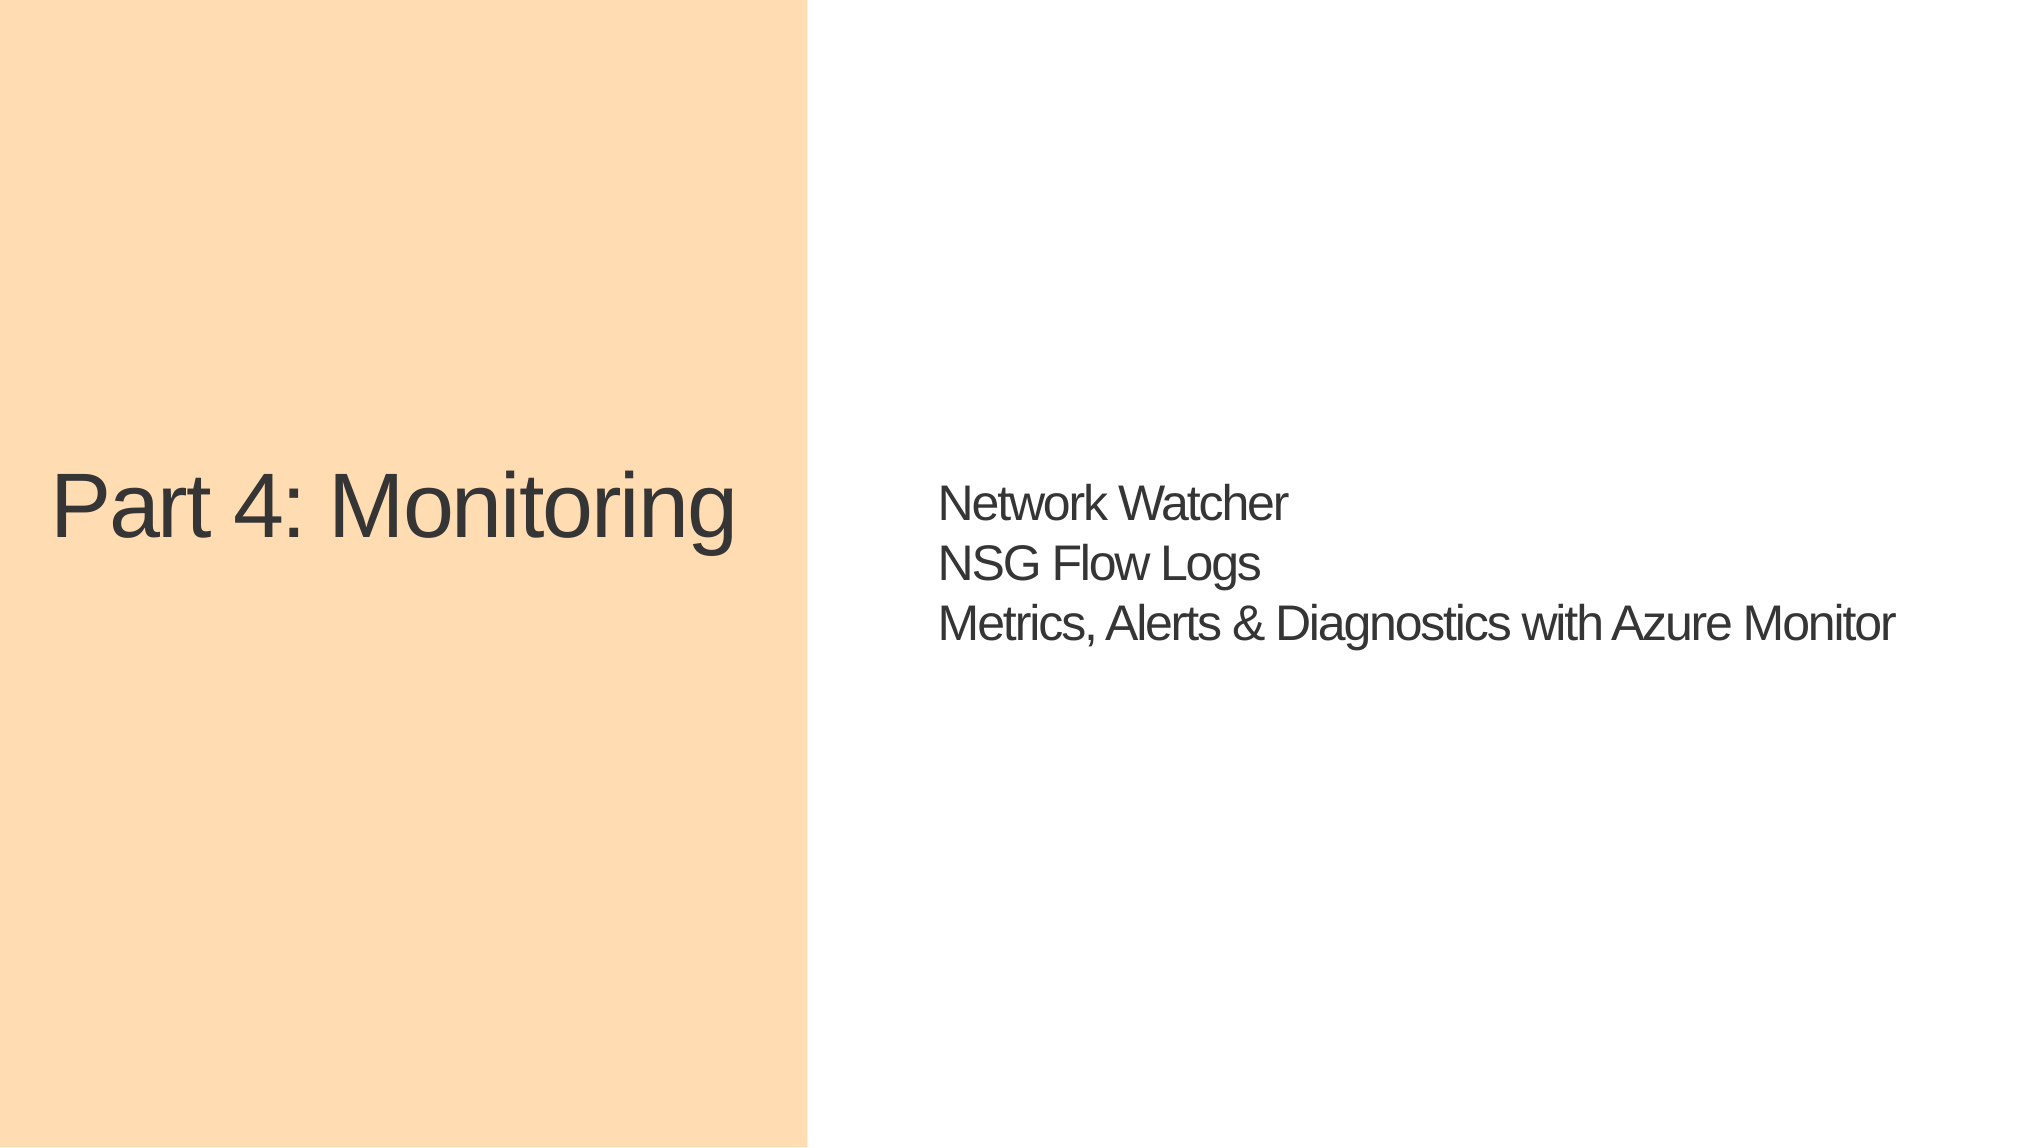

# Part 4: Monitoring
Network Watcher
NSG Flow Logs
Metrics, Alerts & Diagnostics with Azure Monitor